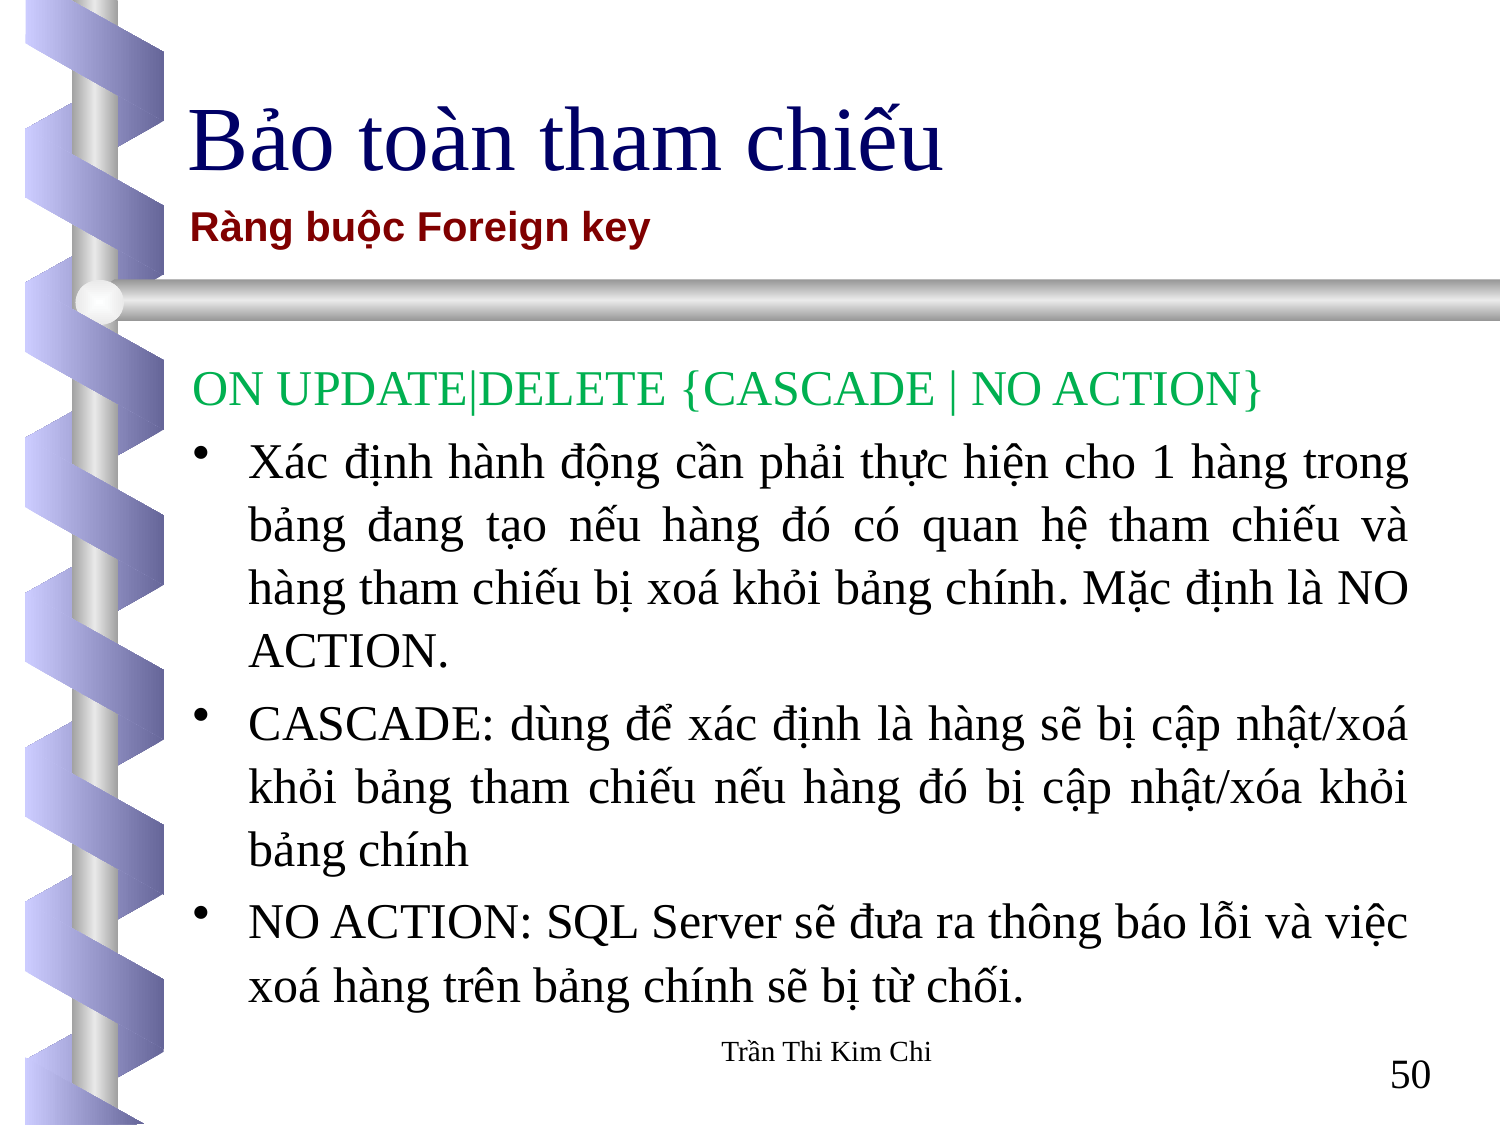

Bảo toàn tham chiếu
Ràng buộc Foreign key
ON UPDATE|DELETE {CASCADE | NO ACTION}
Xác định hành động cần phải thực hiện cho 1 hàng trong bảng đang tạo nếu hàng đó có quan hệ tham chiếu và hàng tham chiếu bị xoá khỏi bảng chính. Mặc định là NO ACTION.
CASCADE: dùng để xác định là hàng sẽ bị cập nhật/xoá khỏi bảng tham chiếu nếu hàng đó bị cập nhật/xóa khỏi bảng chính
NO ACTION: SQL Server sẽ đưa ra thông báo lỗi và việc xoá hàng trên bảng chính sẽ bị từ chối.
Trần Thi Kim Chi